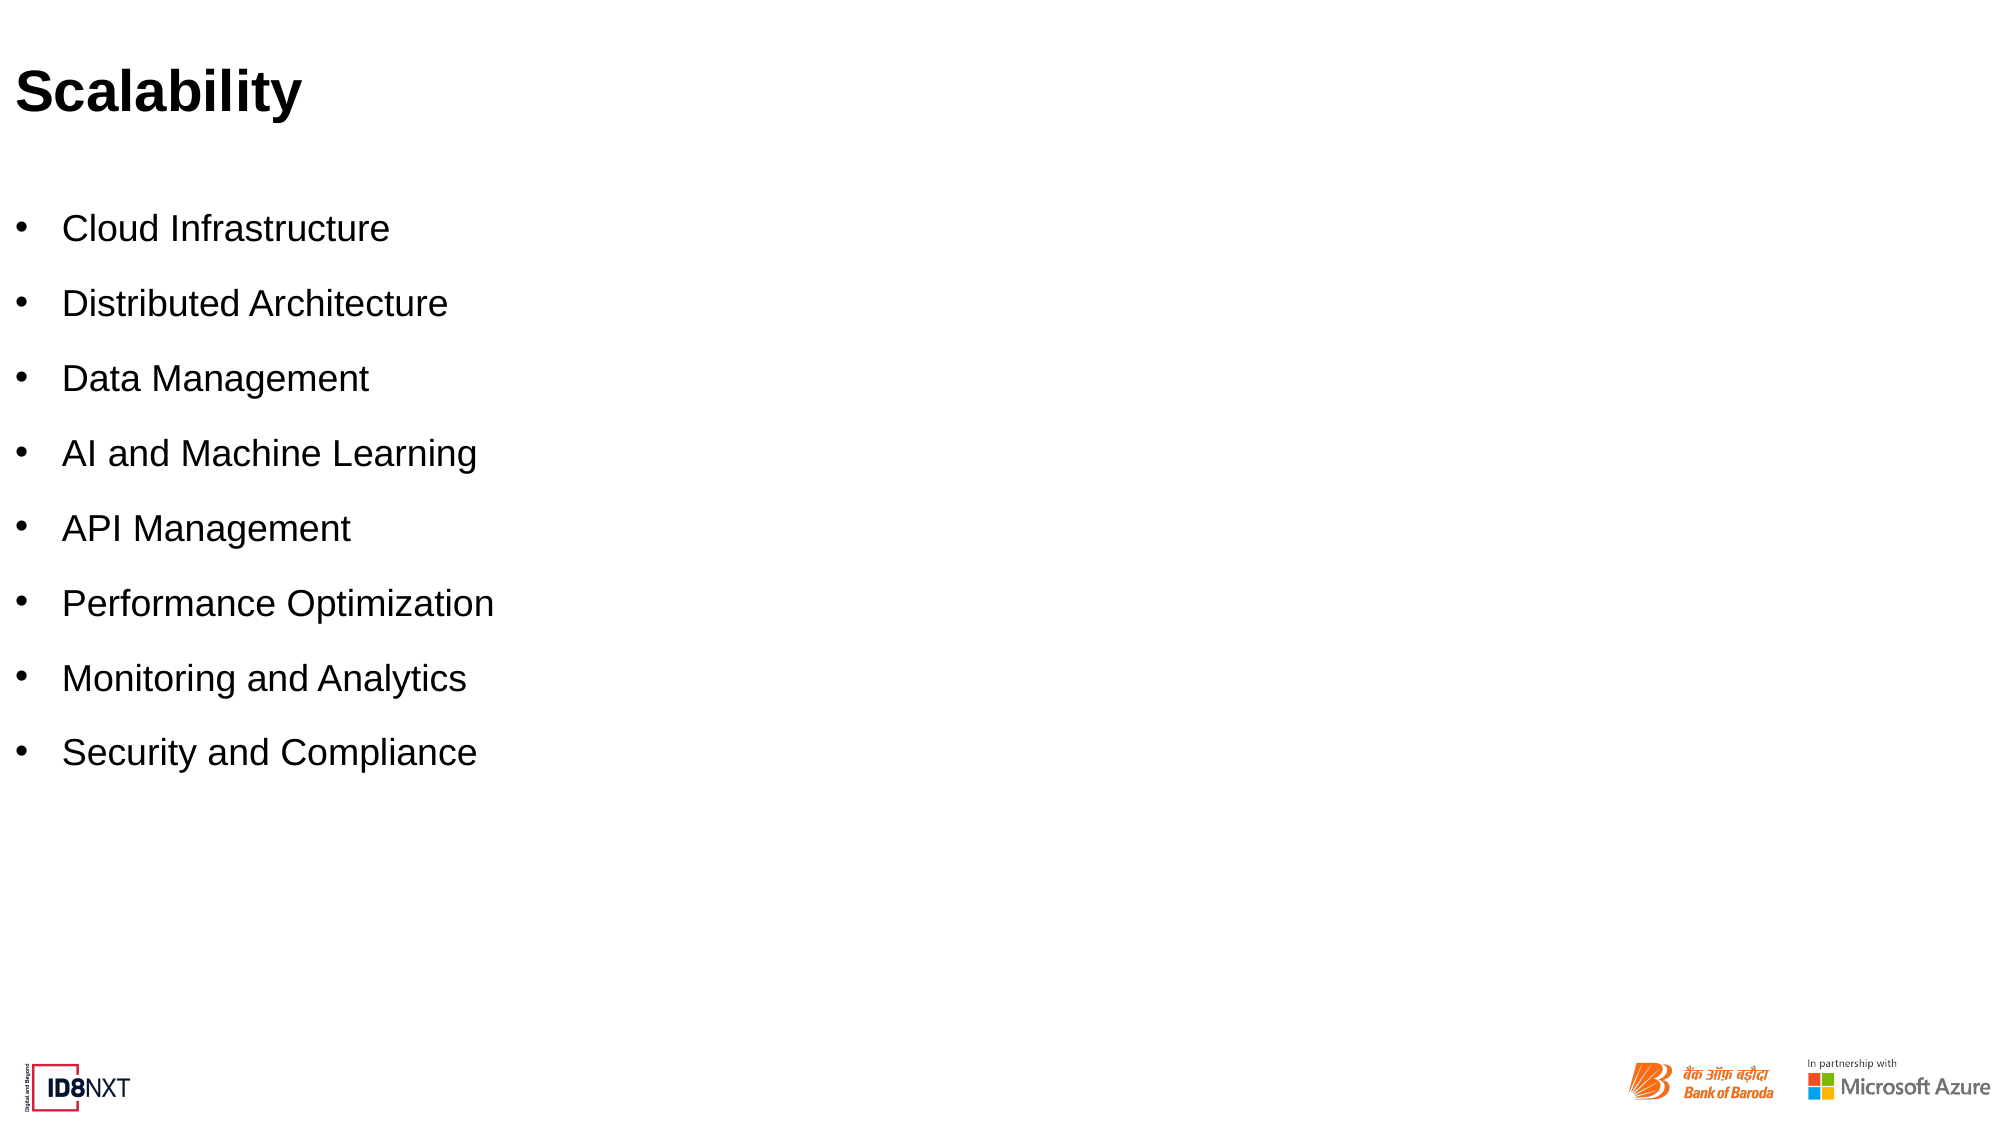

# Scalability
Cloud Infrastructure

Distributed Architecture

Data Management

AI and Machine Learning

API Management

Performance Optimization

Monitoring and Analytics

Security and Compliance